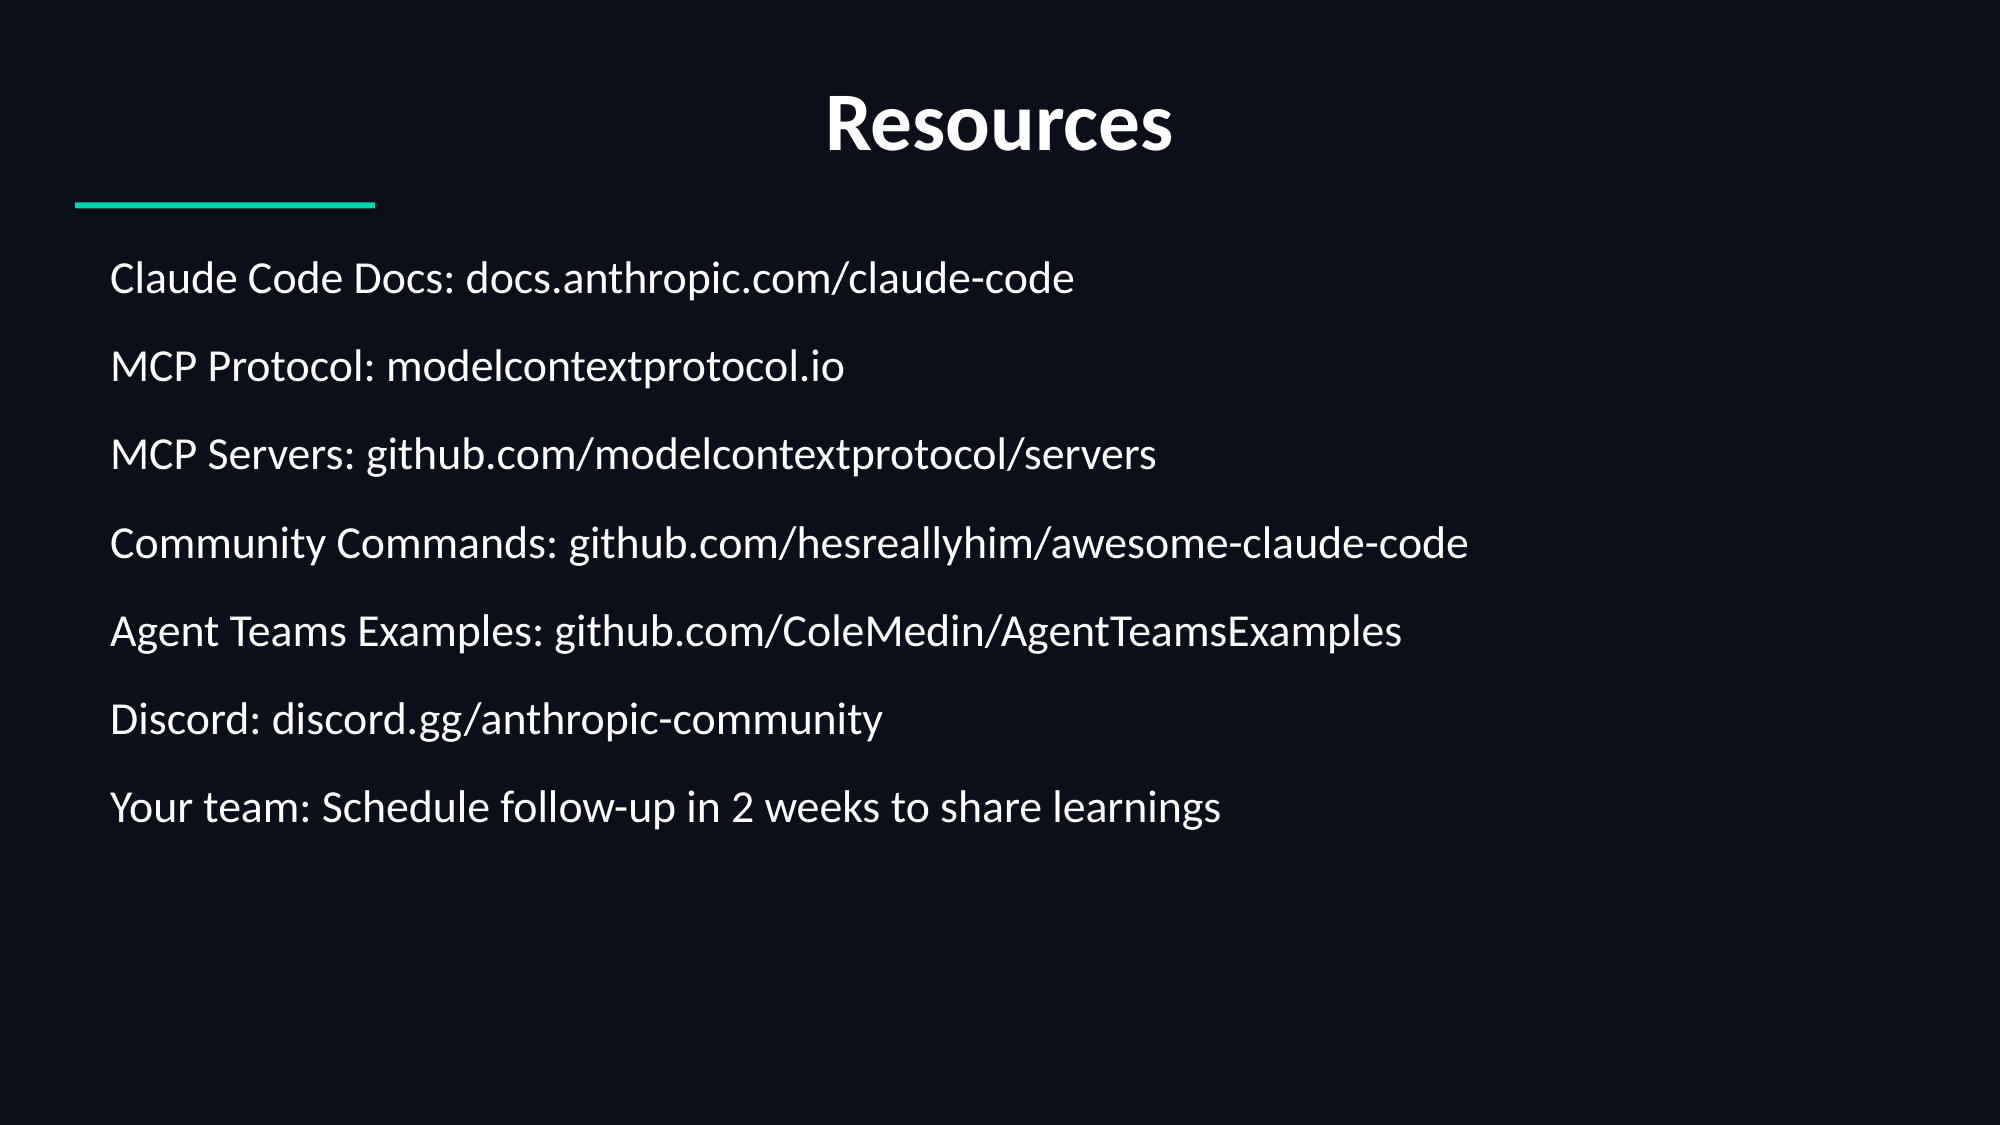

Resources

  Claude Code Docs: docs.anthropic.com/claude-code
  MCP Protocol: modelcontextprotocol.io
  MCP Servers: github.com/modelcontextprotocol/servers
  Community Commands: github.com/hesreallyhim/awesome-claude-code
  Agent Teams Examples: github.com/ColeMedin/AgentTeamsExamples
  Discord: discord.gg/anthropic-community
  Your team: Schedule follow-up in 2 weeks to share learnings